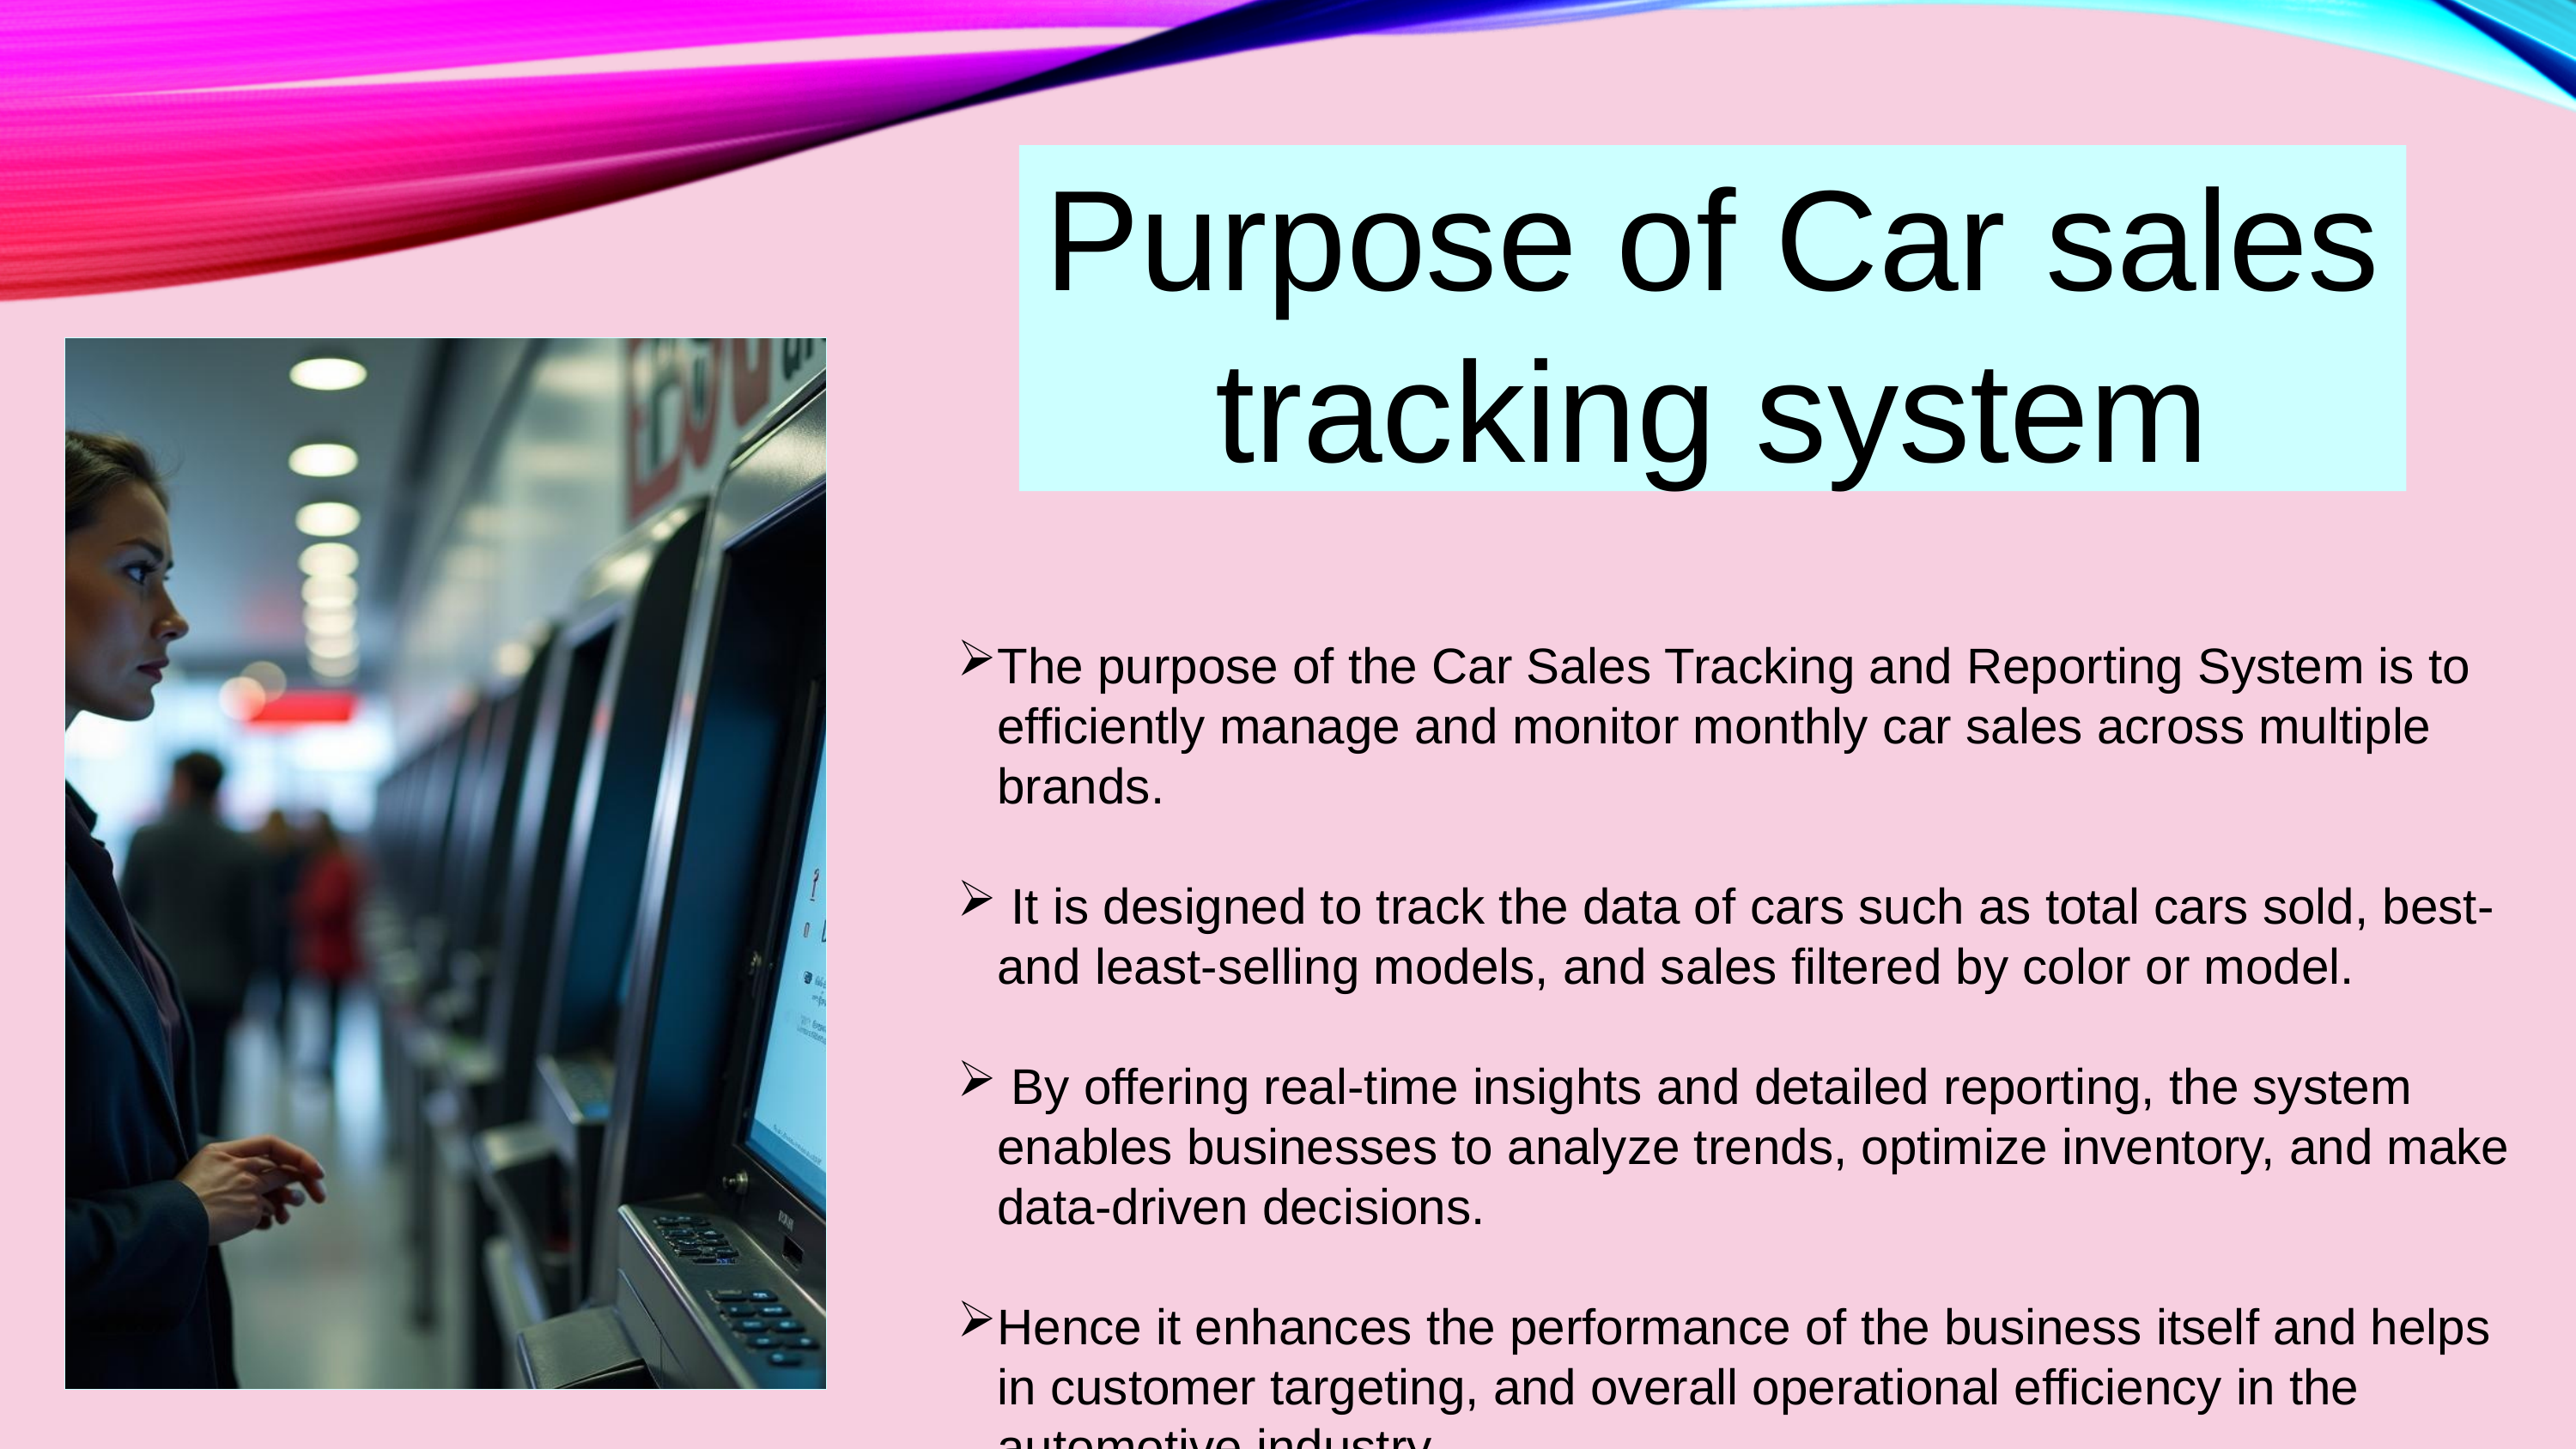

Purpose of Car sales tracking system

The purpose of the Car Sales Tracking and Reporting System is to efficiently manage and monitor monthly car sales across multiple brands.

 It is designed to track the data of cars such as total cars sold, best- and least-selling models, and sales filtered by color or model.

 By offering real-time insights and detailed reporting, the system enables businesses to analyze trends, optimize inventory, and make data-driven decisions.

Hence it enhances the performance of the business itself and helps in customer targeting, and overall operational efficiency in the automotive industry.